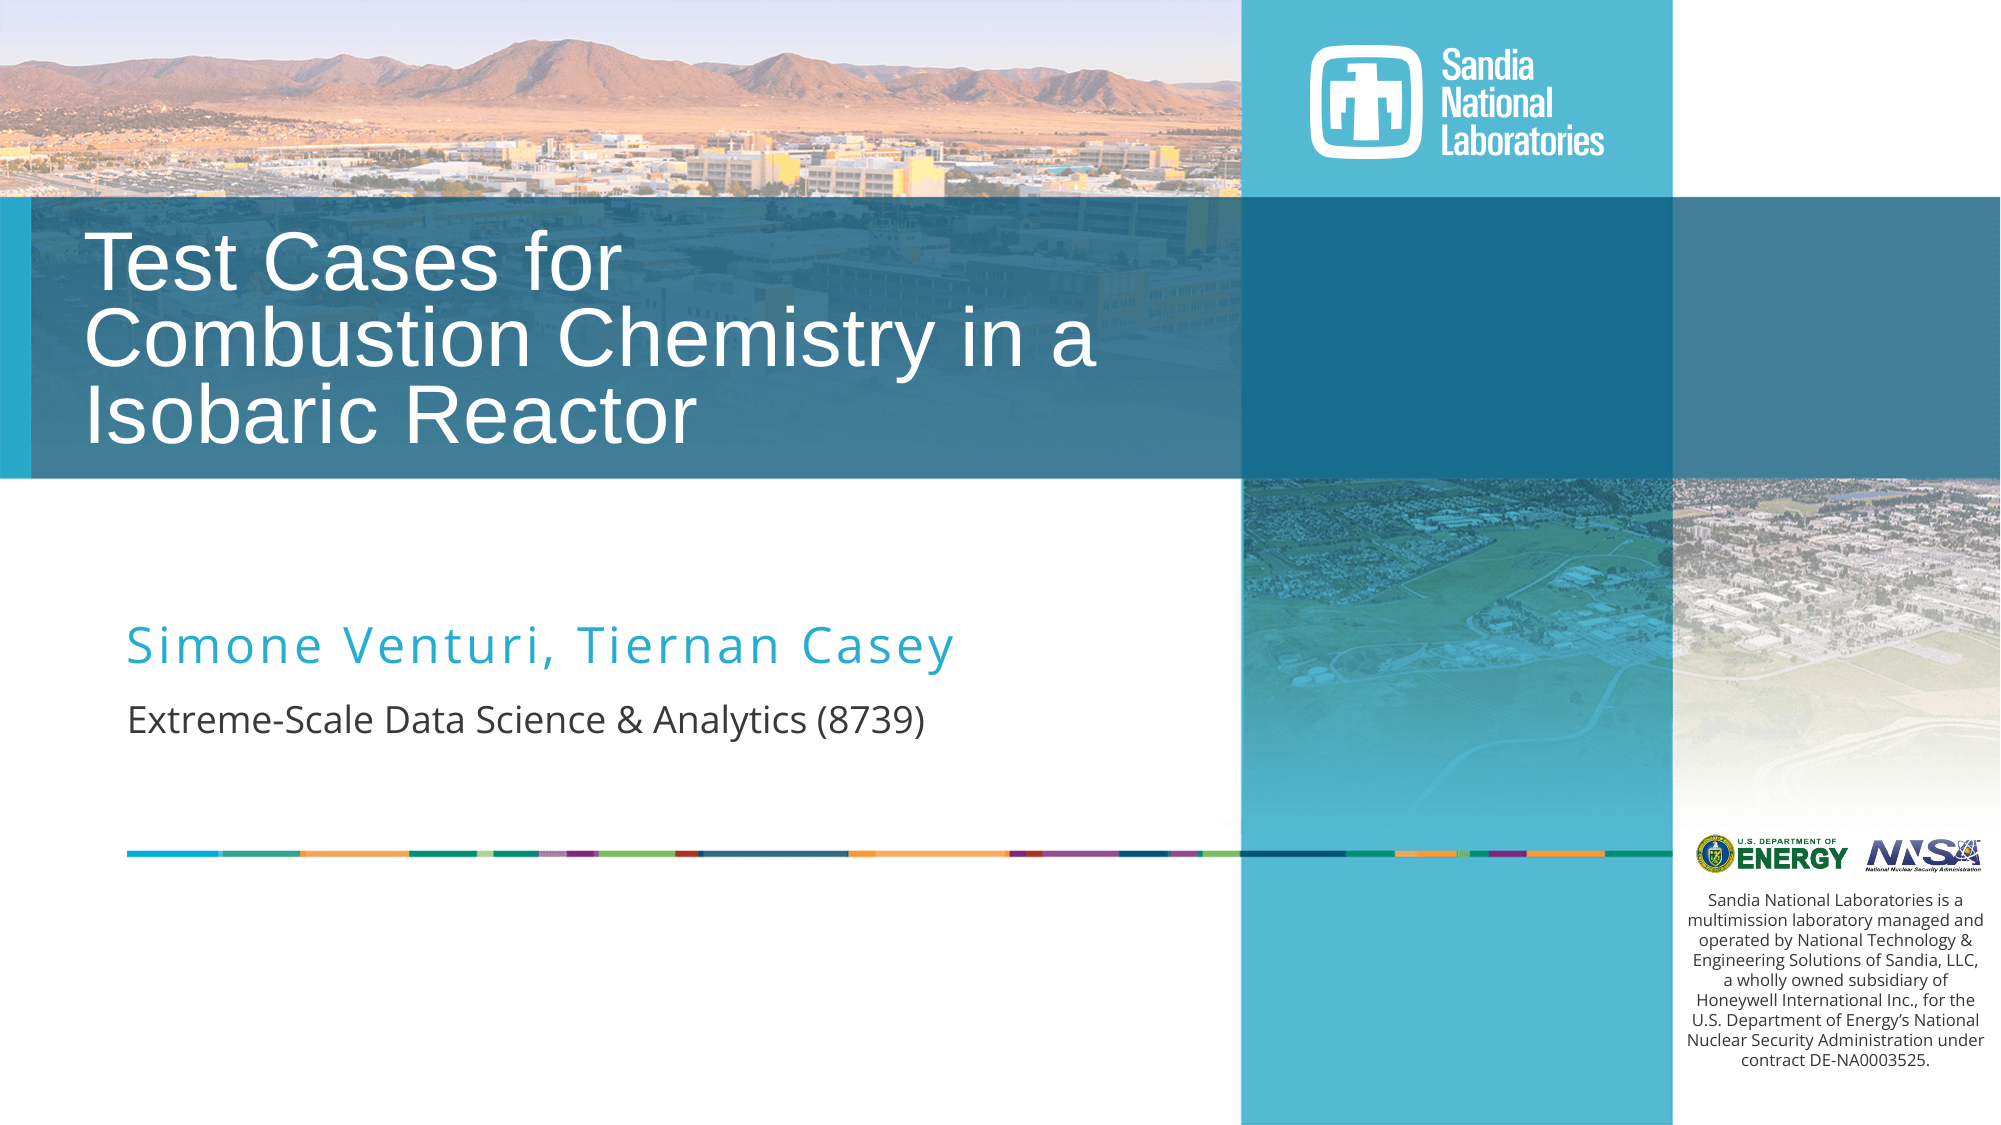

# Test Cases for Combustion Chemistry in a Isobaric Reactor
Simone Venturi, Tiernan Casey

Extreme-Scale Data Science & Analytics (8739)